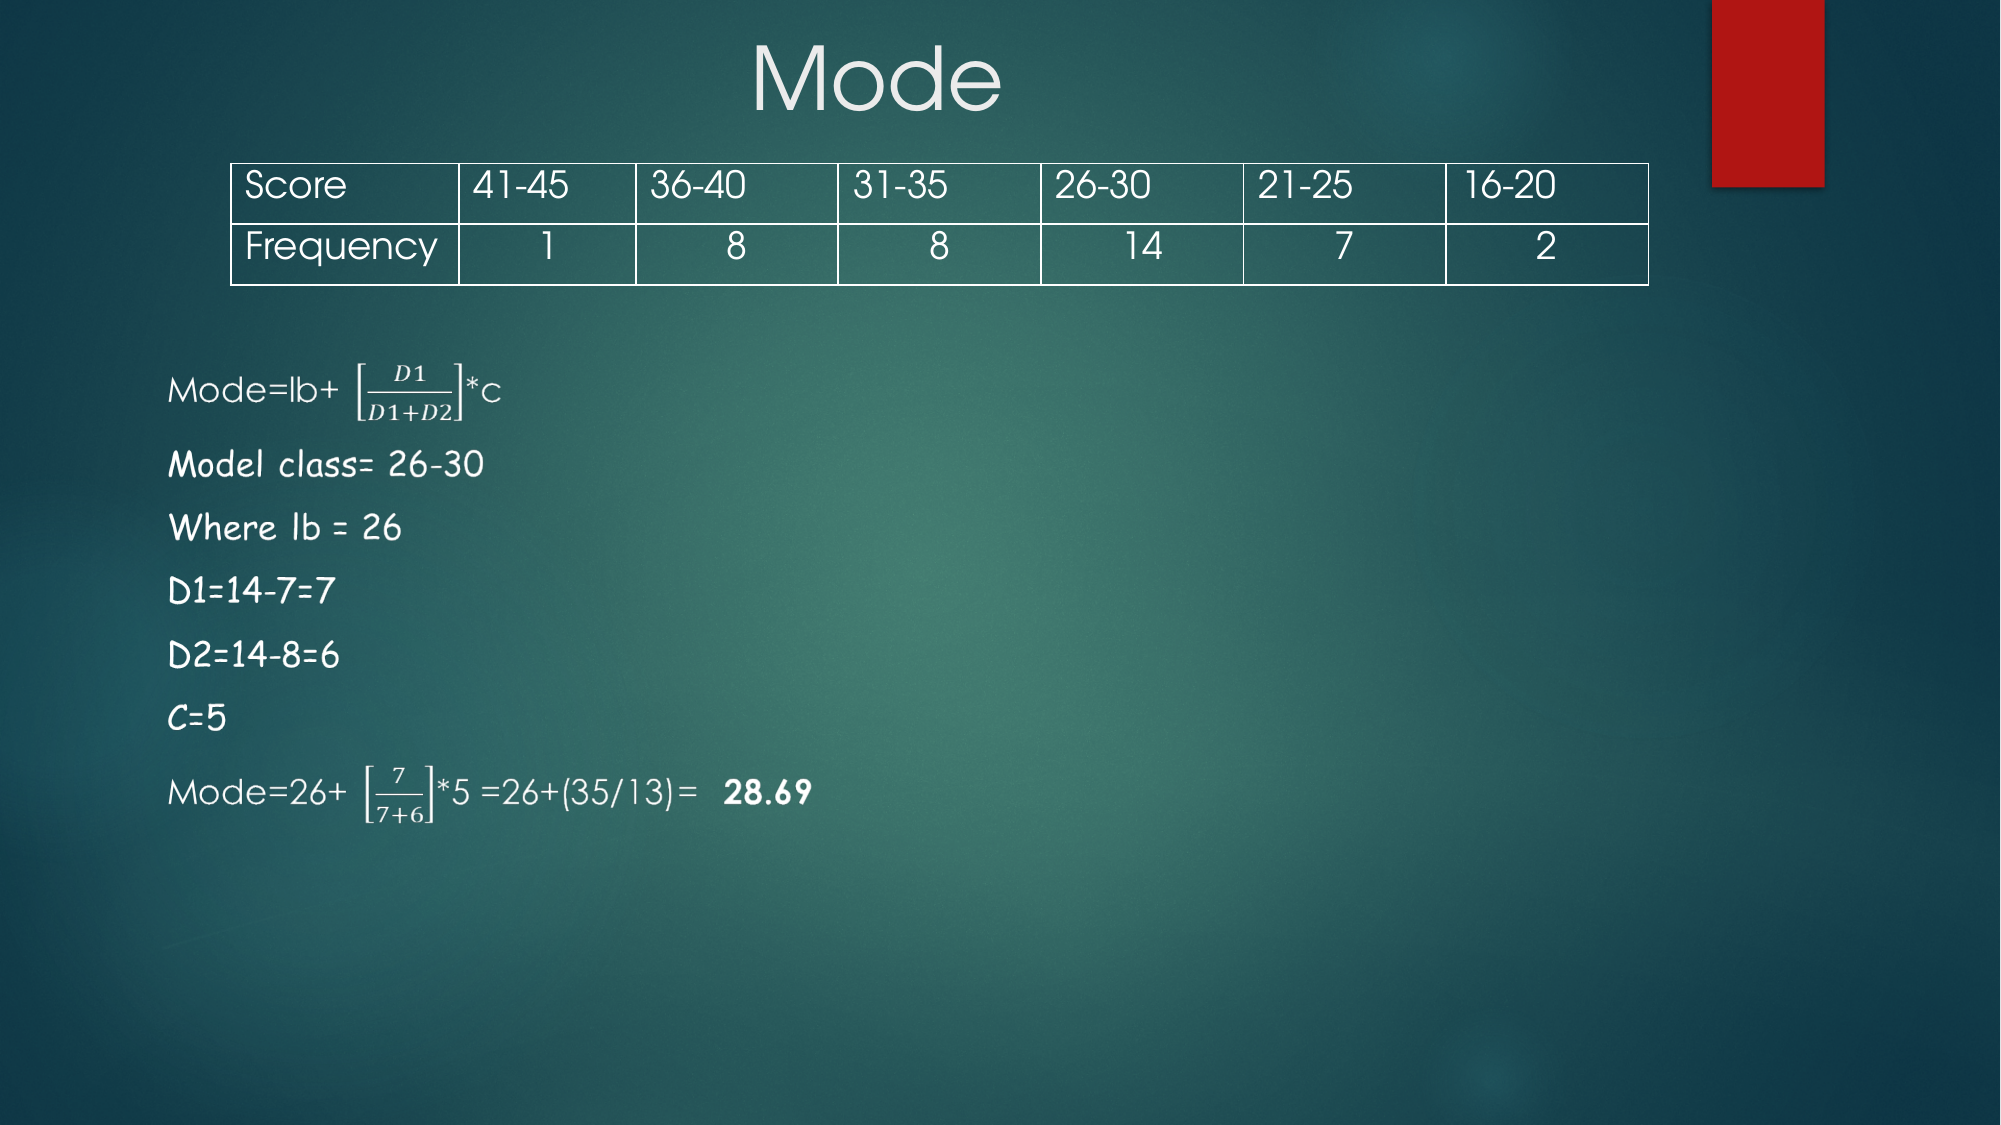

Mode
| Score | 41-45 | 36-40 | 31-35 | 26-30 | 21-25 | 16-20 |
| --- | --- | --- | --- | --- | --- | --- |
| Frequency | 1 | 8 | 8 | 14 | 7 | 2 |